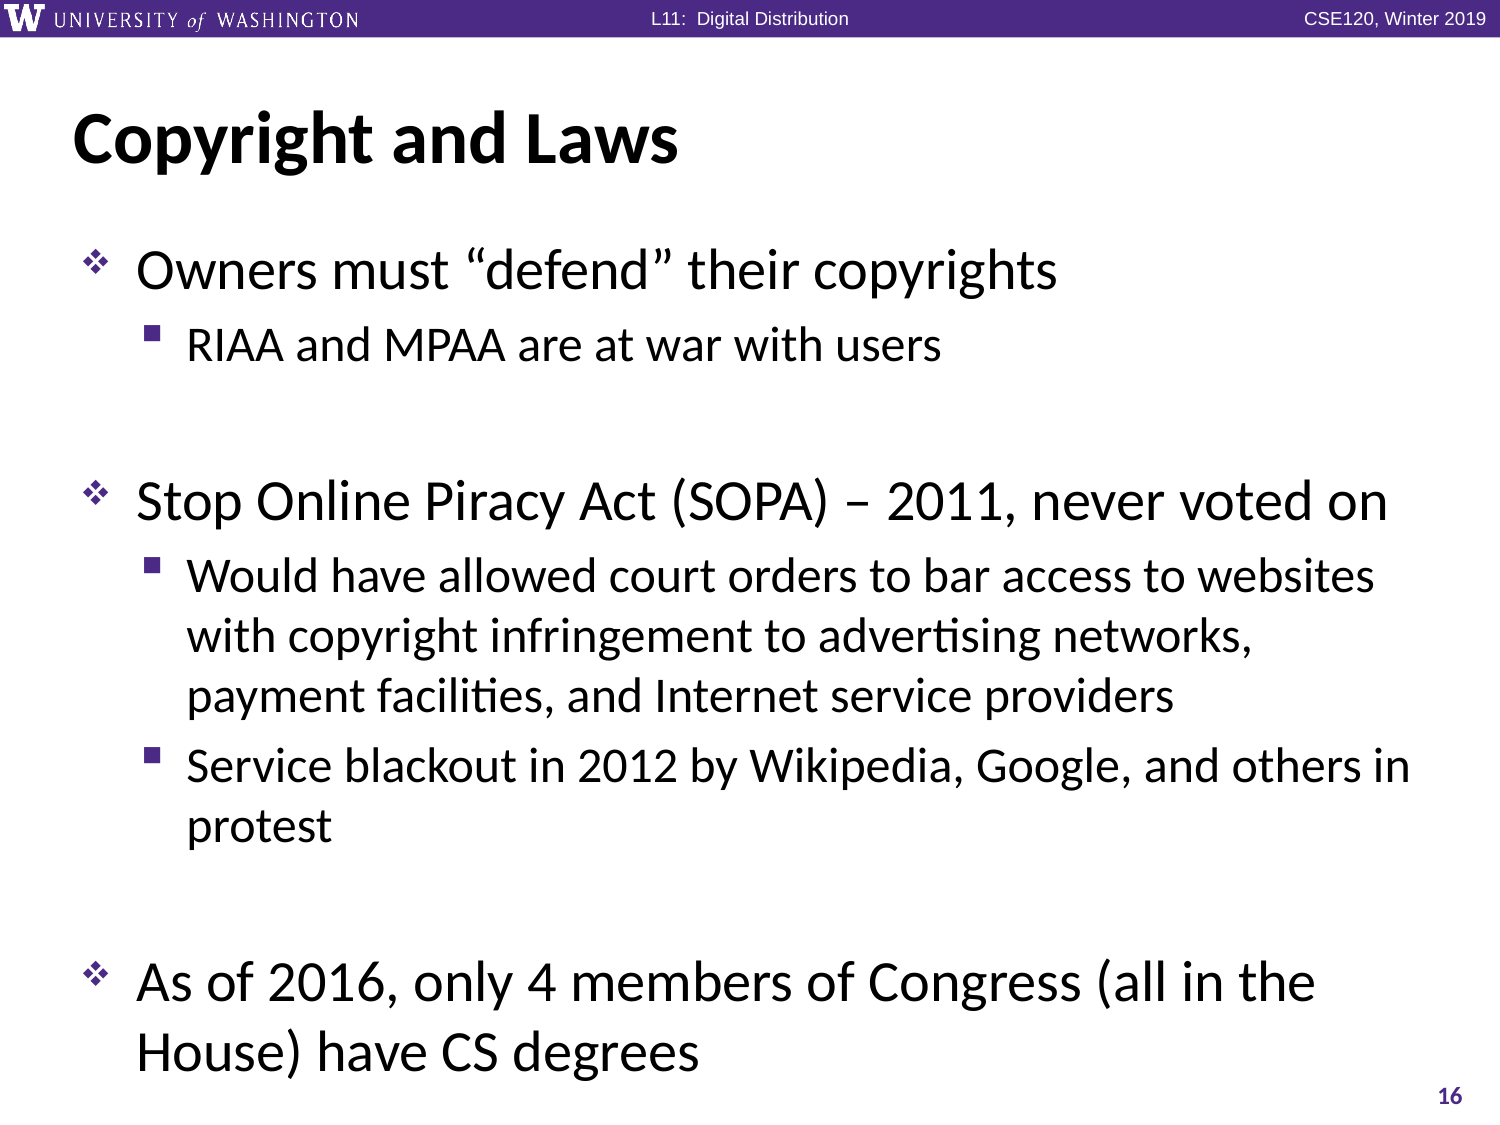

# Copyright and Laws
Owners must “defend” their copyrights
RIAA and MPAA are at war with users

Stop Online Piracy Act (SOPA) – 2011, never voted on
Would have allowed court orders to bar access to websites with copyright infringement to advertising networks, payment facilities, and Internet service providers
Service blackout in 2012 by Wikipedia, Google, and others in protest

As of 2016, only 4 members of Congress (all in the House) have CS degrees
16